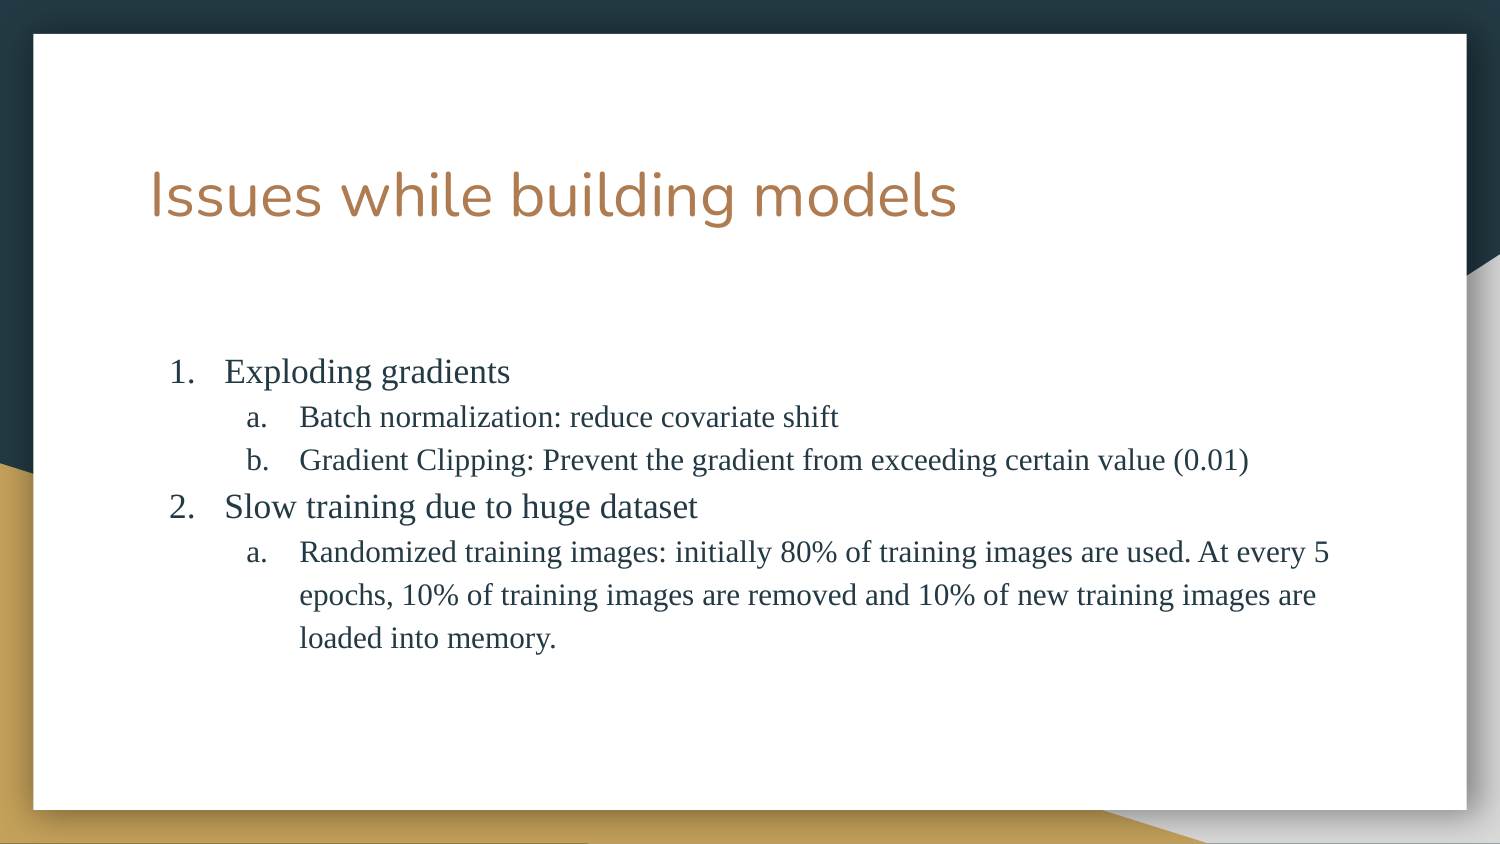

# Issues while building models
Exploding gradients
Batch normalization: reduce covariate shift
Gradient Clipping: Prevent the gradient from exceeding certain value (0.01)
Slow training due to huge dataset
Randomized training images: initially 80% of training images are used. At every 5 epochs, 10% of training images are removed and 10% of new training images are loaded into memory.